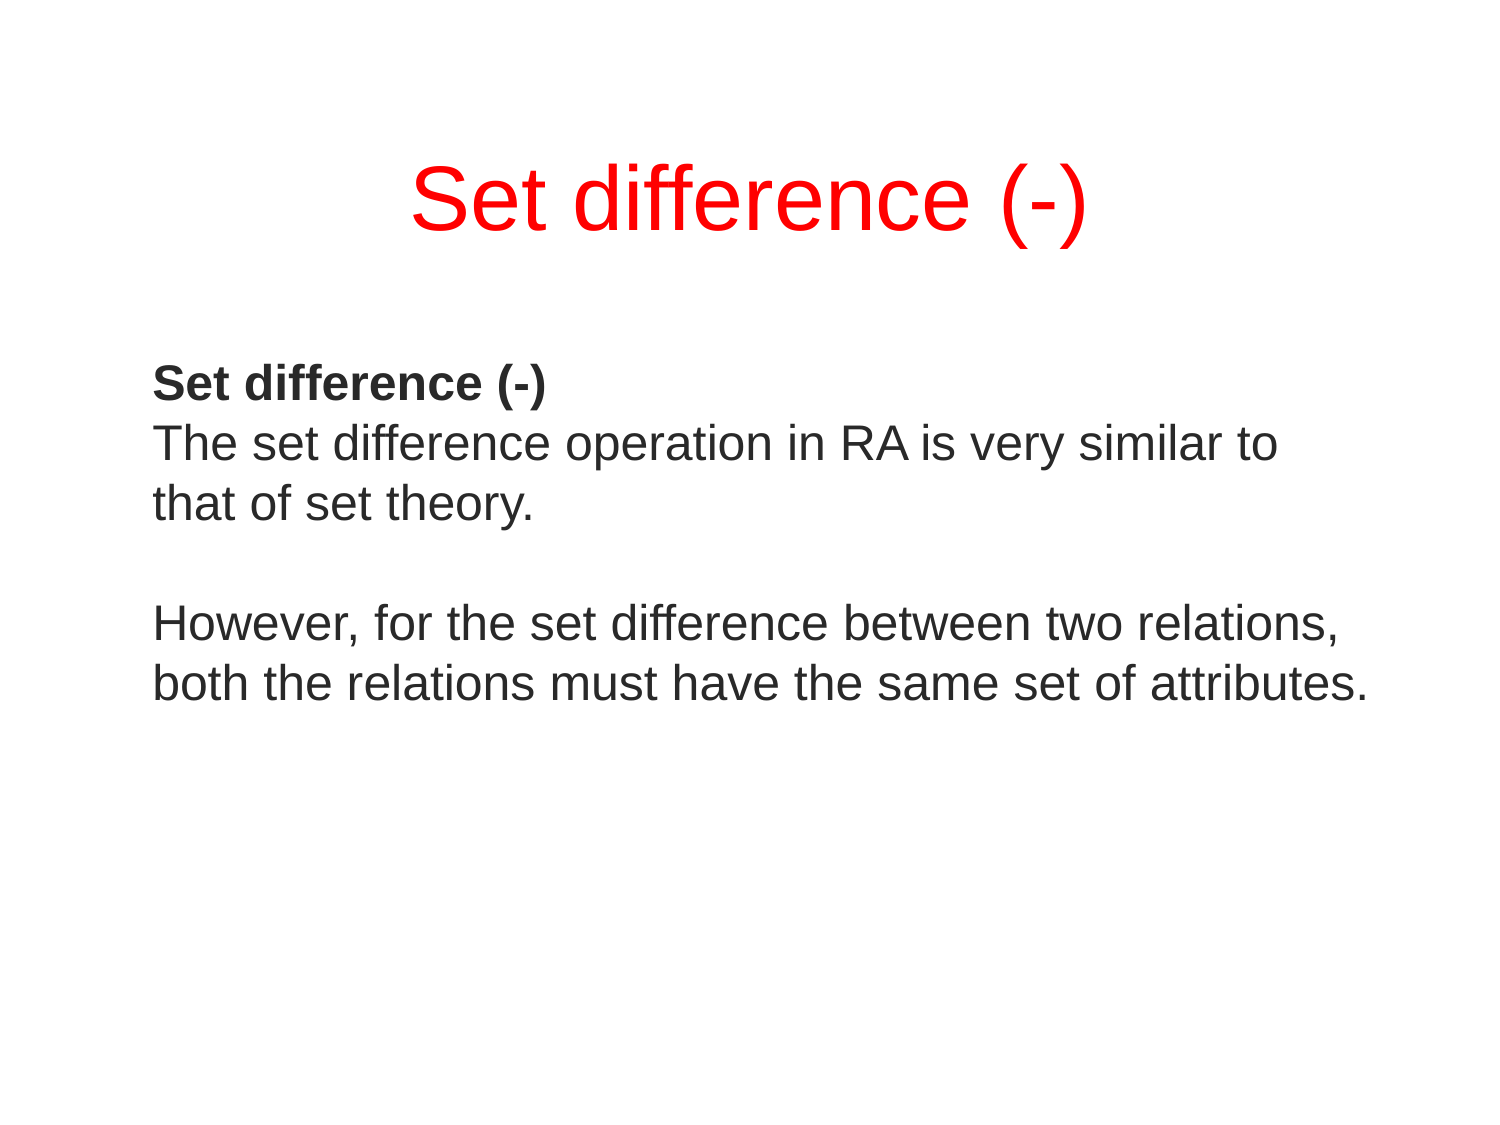

# Set difference (-)
Set difference (-)
The set difference operation in RA is very similar to that of set theory.

However, for the set difference between two relations, both the relations must have the same set of attributes.